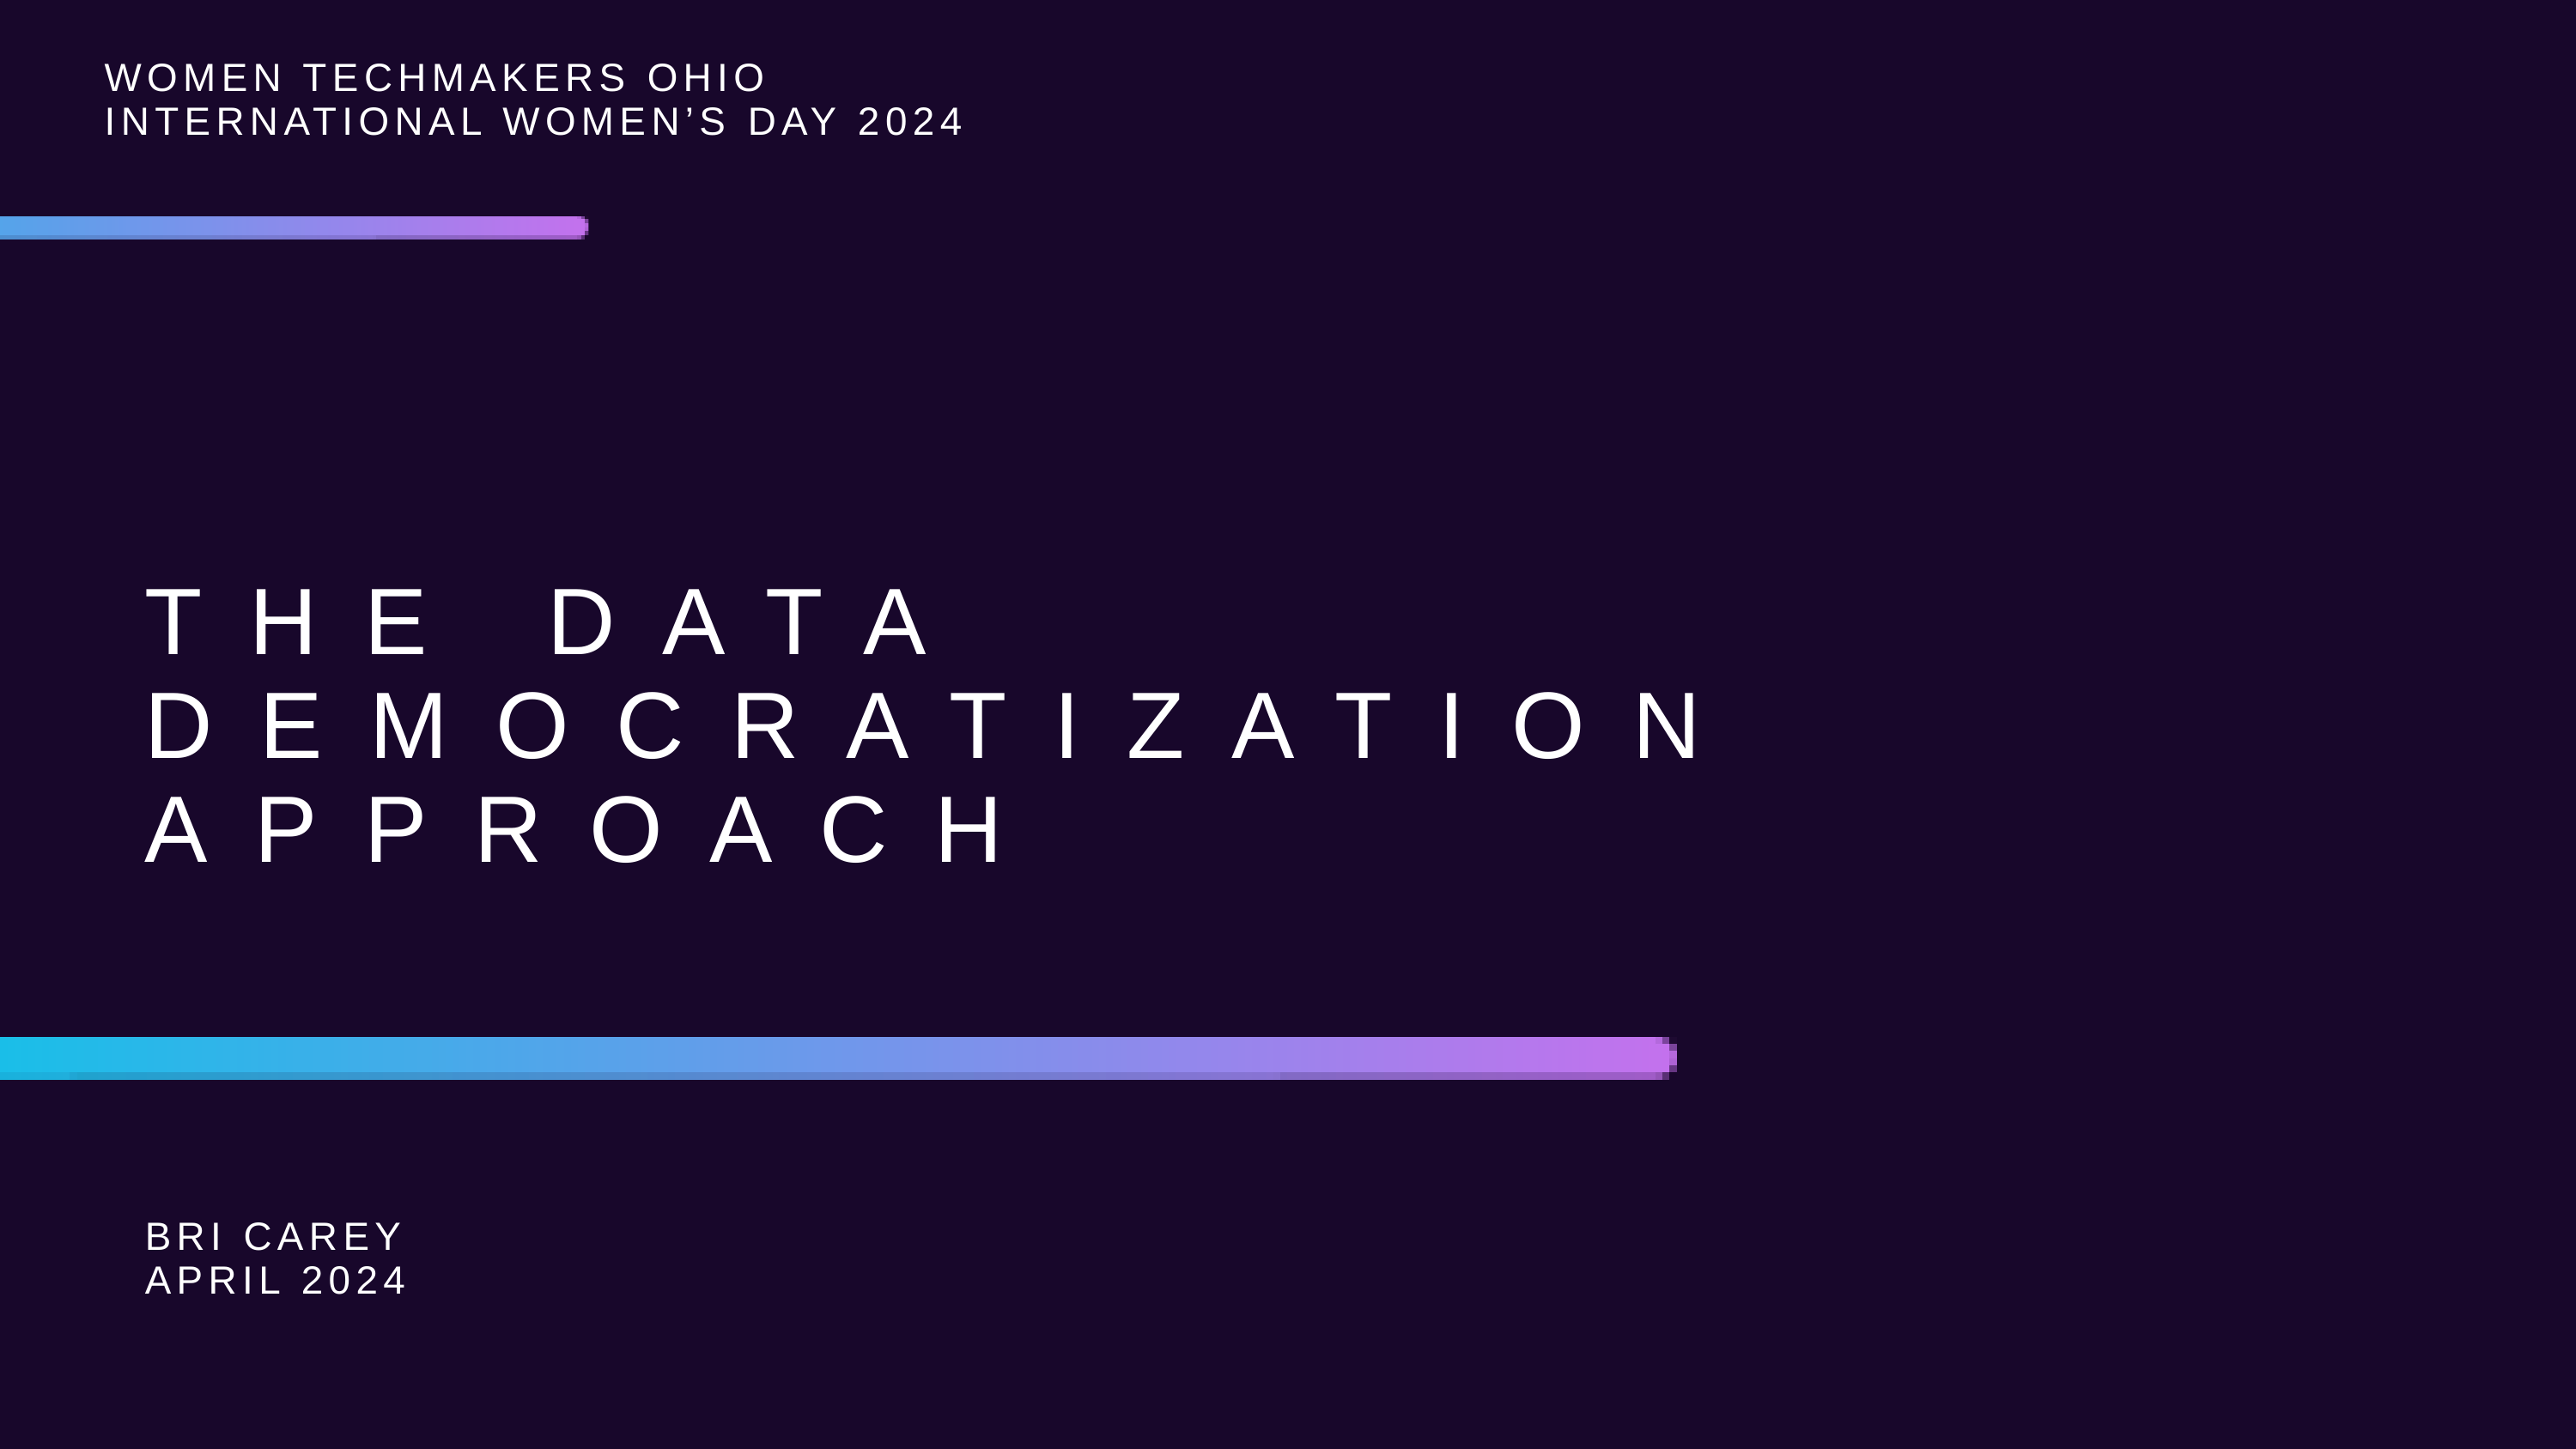

WOMEN TECHMAKERS OHIO
INTERNATIONAL WOMEN’S DAY 2024

THE DATA DEMOCRATIZATION APPROACH

BRI CAREY
APRIL 2024